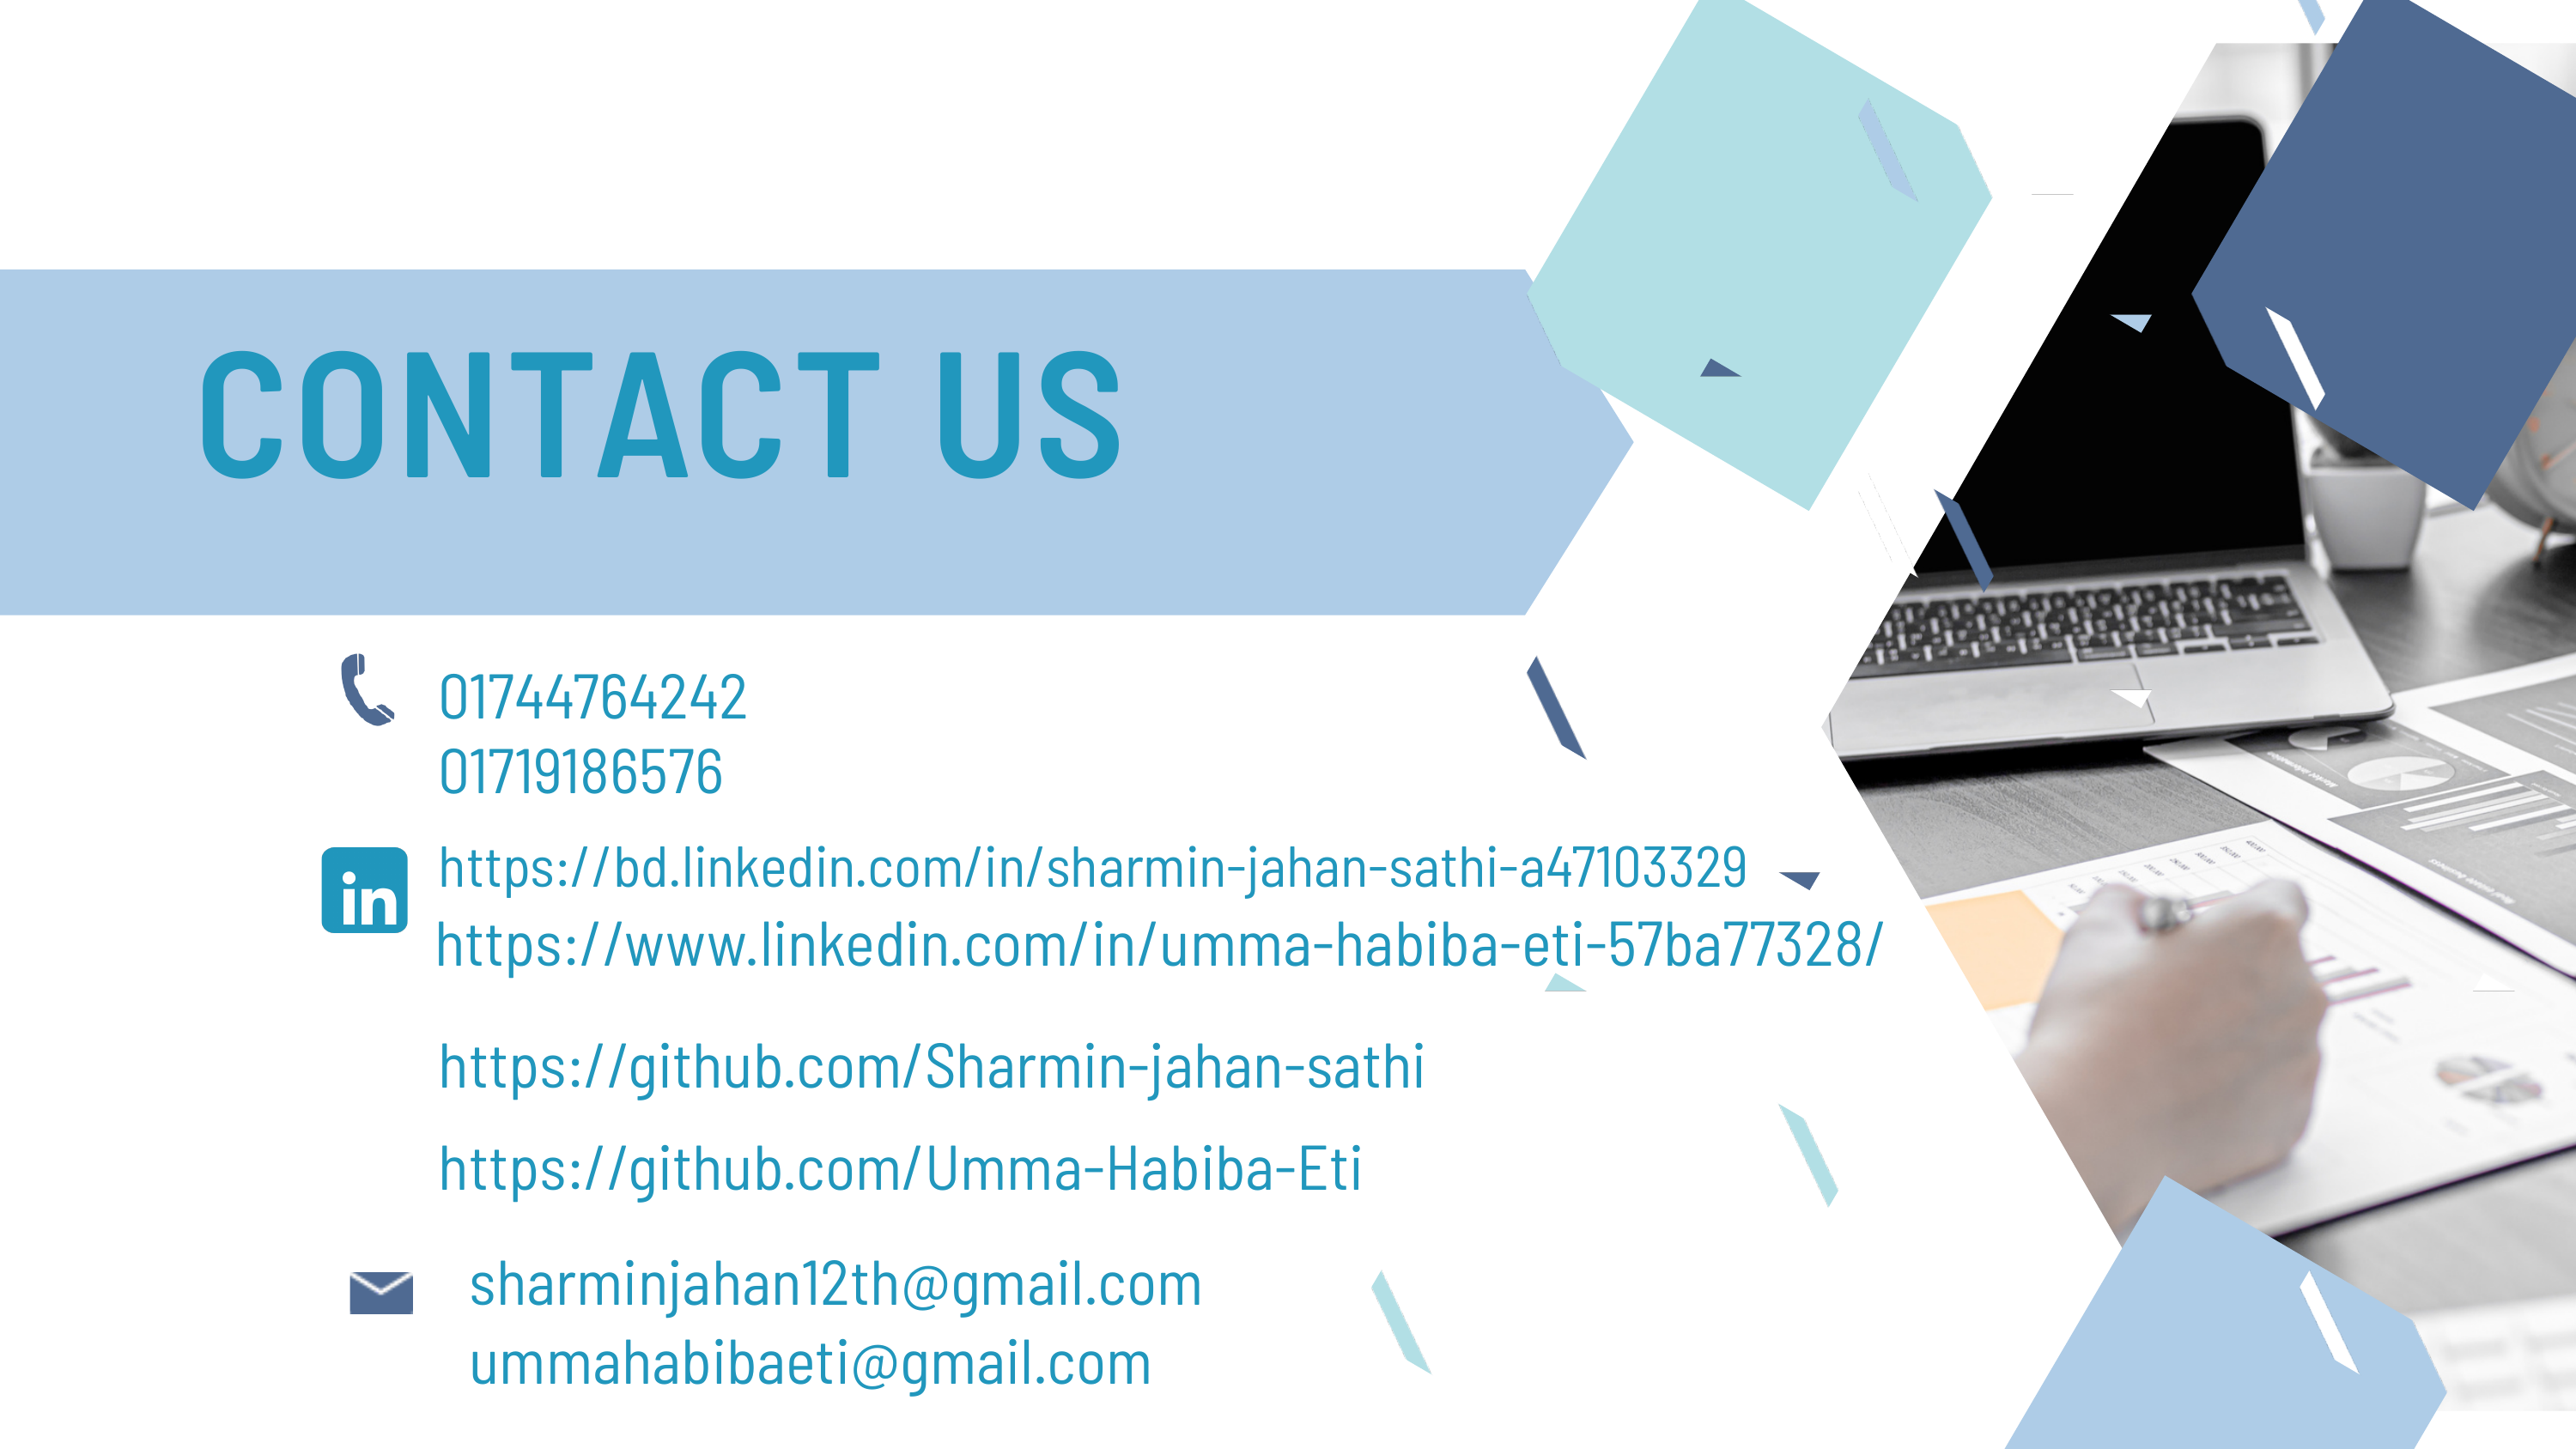

CONTACT US

01744764242

01719186576
https://bd.linkedin.com/in/sharmin-jahan-sathi-a47103329

https://www.linkedin.com/in/umma-habiba-eti-57ba77328/
https://github.com/Sharmin-jahan-sathi

https://github.com/Umma-Habiba-Eti
sharminjahan12th@gmail.com

ummahabibaeti@gmail.com